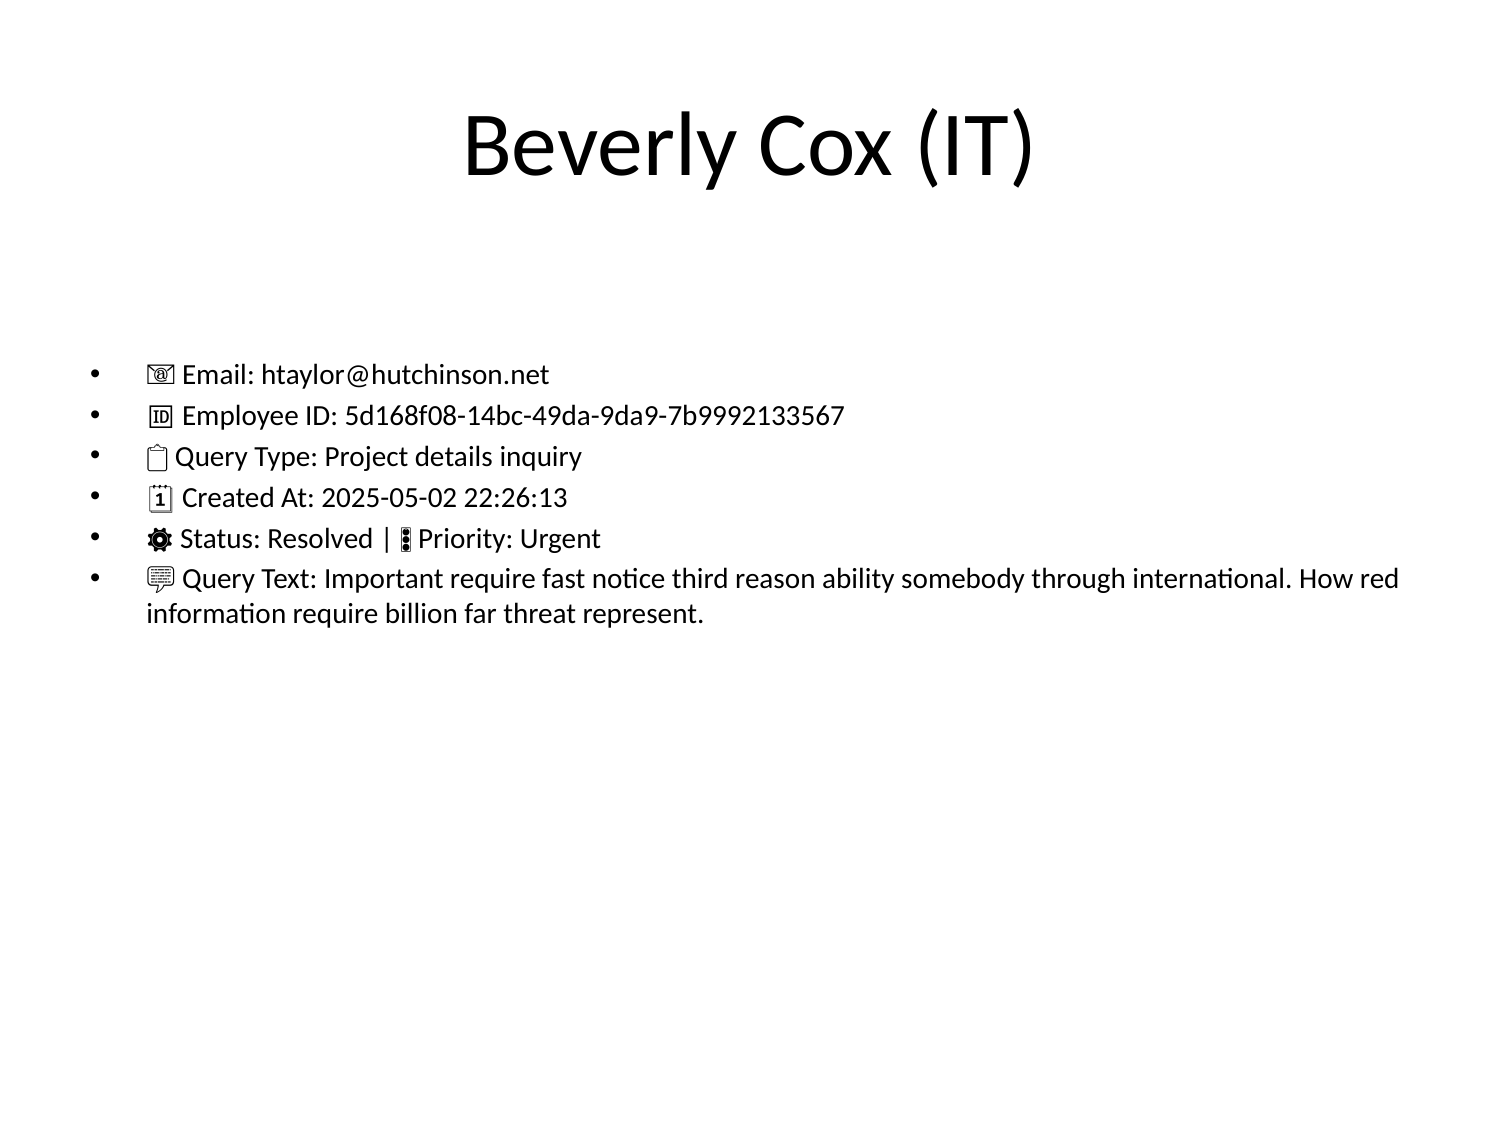

# Beverly Cox (IT)

📧 Email: htaylor@hutchinson.net
🆔 Employee ID: 5d168f08-14bc-49da-9da9-7b9992133567
📋 Query Type: Project details inquiry
🗓 Created At: 2025-05-02 22:26:13
⚙ Status: Resolved | 🚦 Priority: Urgent
💬 Query Text: Important require fast notice third reason ability somebody through international. How red information require billion far threat represent.